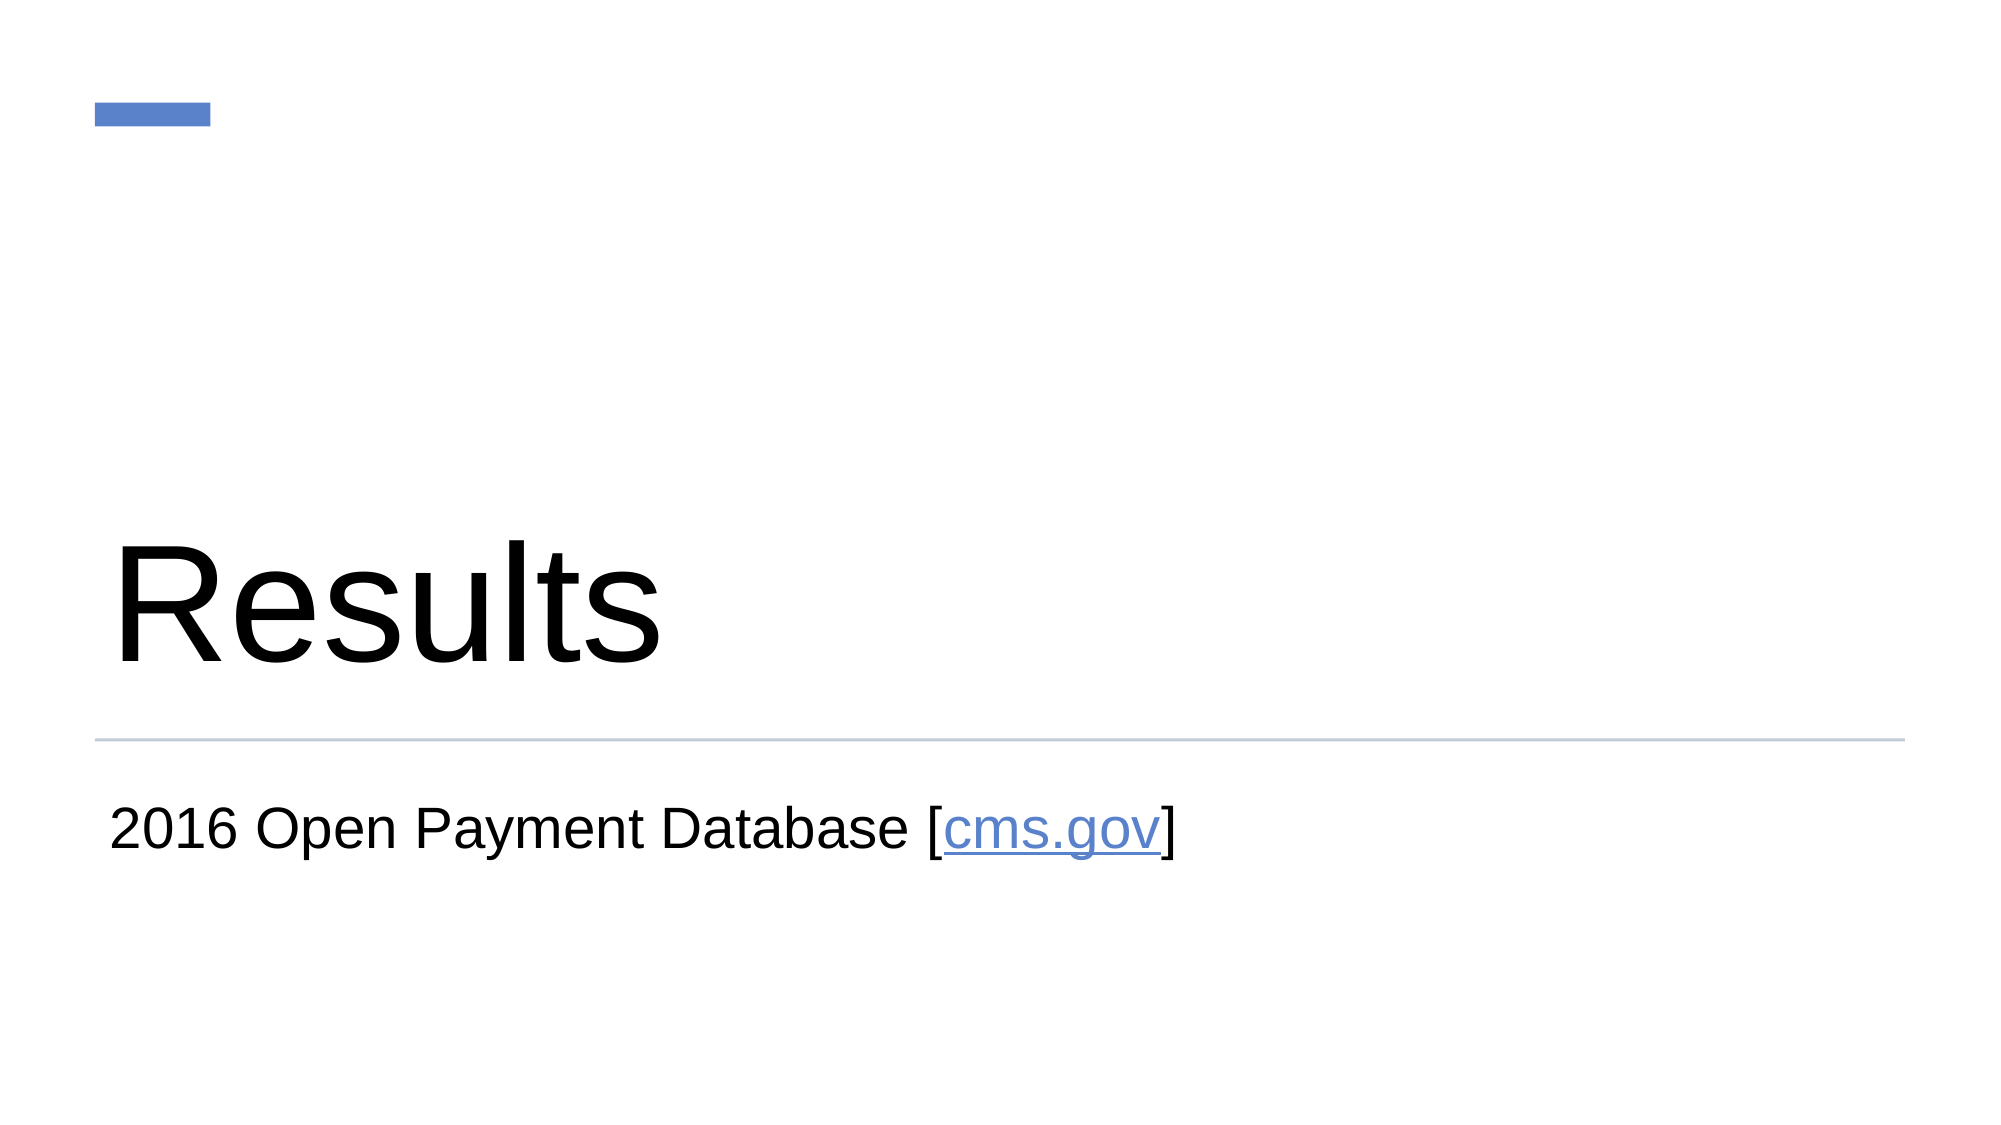

# Results
2016 Open Payment Database [cms.gov]